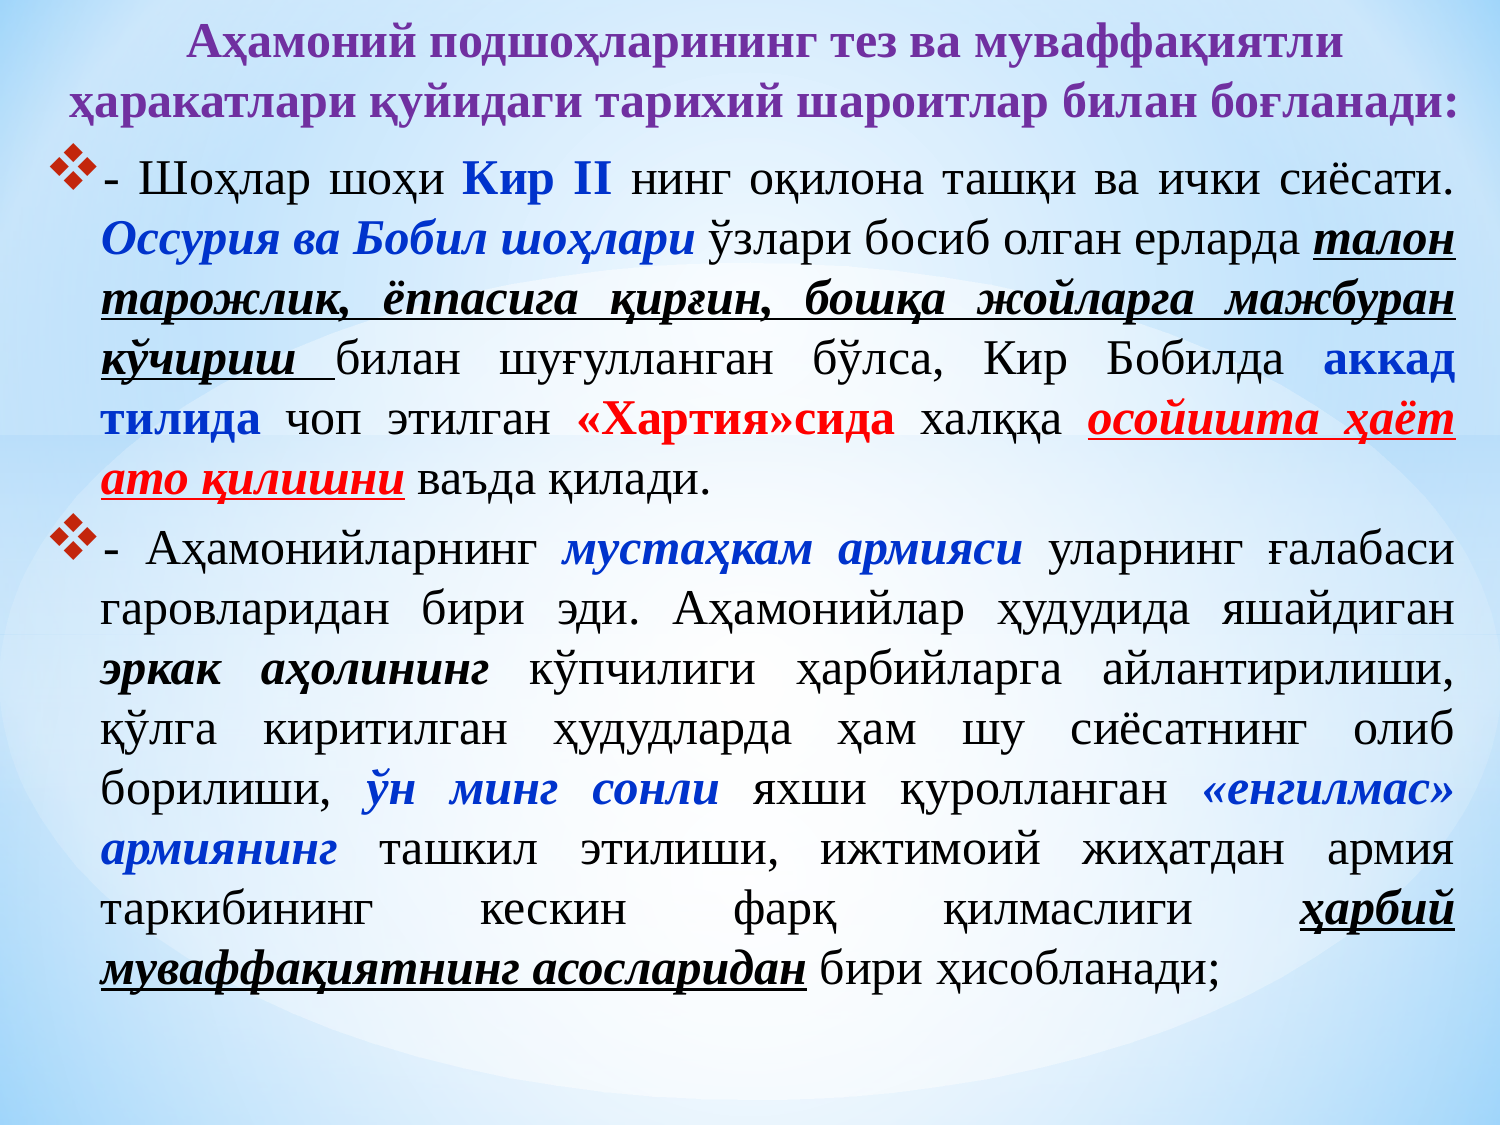

# Аҳамоний подшоҳларининг тез ва муваффақиятли ҳаракатлари қуйидаги тарихий шароитлар билан боғланади:
- Шоҳлар шоҳи Кир II нинг оқилона ташқи ва ички сиёсати. Оссурия ва Бобил шоҳлари ўзлари босиб олган ерларда талон тарожлик, ёппасига қирғин, бошқа жойларга мажбуран кўчириш билан шуғулланган бўлса, Кир Бобилда аккад тилида чоп этилган «Хартия»сида халққа осойишта ҳаёт ато қилишни ваъда қилади.
- Аҳамонийларнинг мустаҳкам армияси уларнинг ғалабаси гаровларидан бири эди. Аҳамонийлар ҳудудида яшайдиган эркак аҳолининг кўпчилиги ҳарбийларга айлантирилиши, қўлга киритилган ҳудудларда ҳам шу сиёсатнинг олиб борилиши, ўн минг сонли яхши қуролланган «енгилмас» армиянинг ташкил этилиши, ижтимоий жиҳатдан армия таркибининг кескин фарқ қилмаслиги ҳарбий муваффақиятнинг асосларидан бири ҳисобланади;